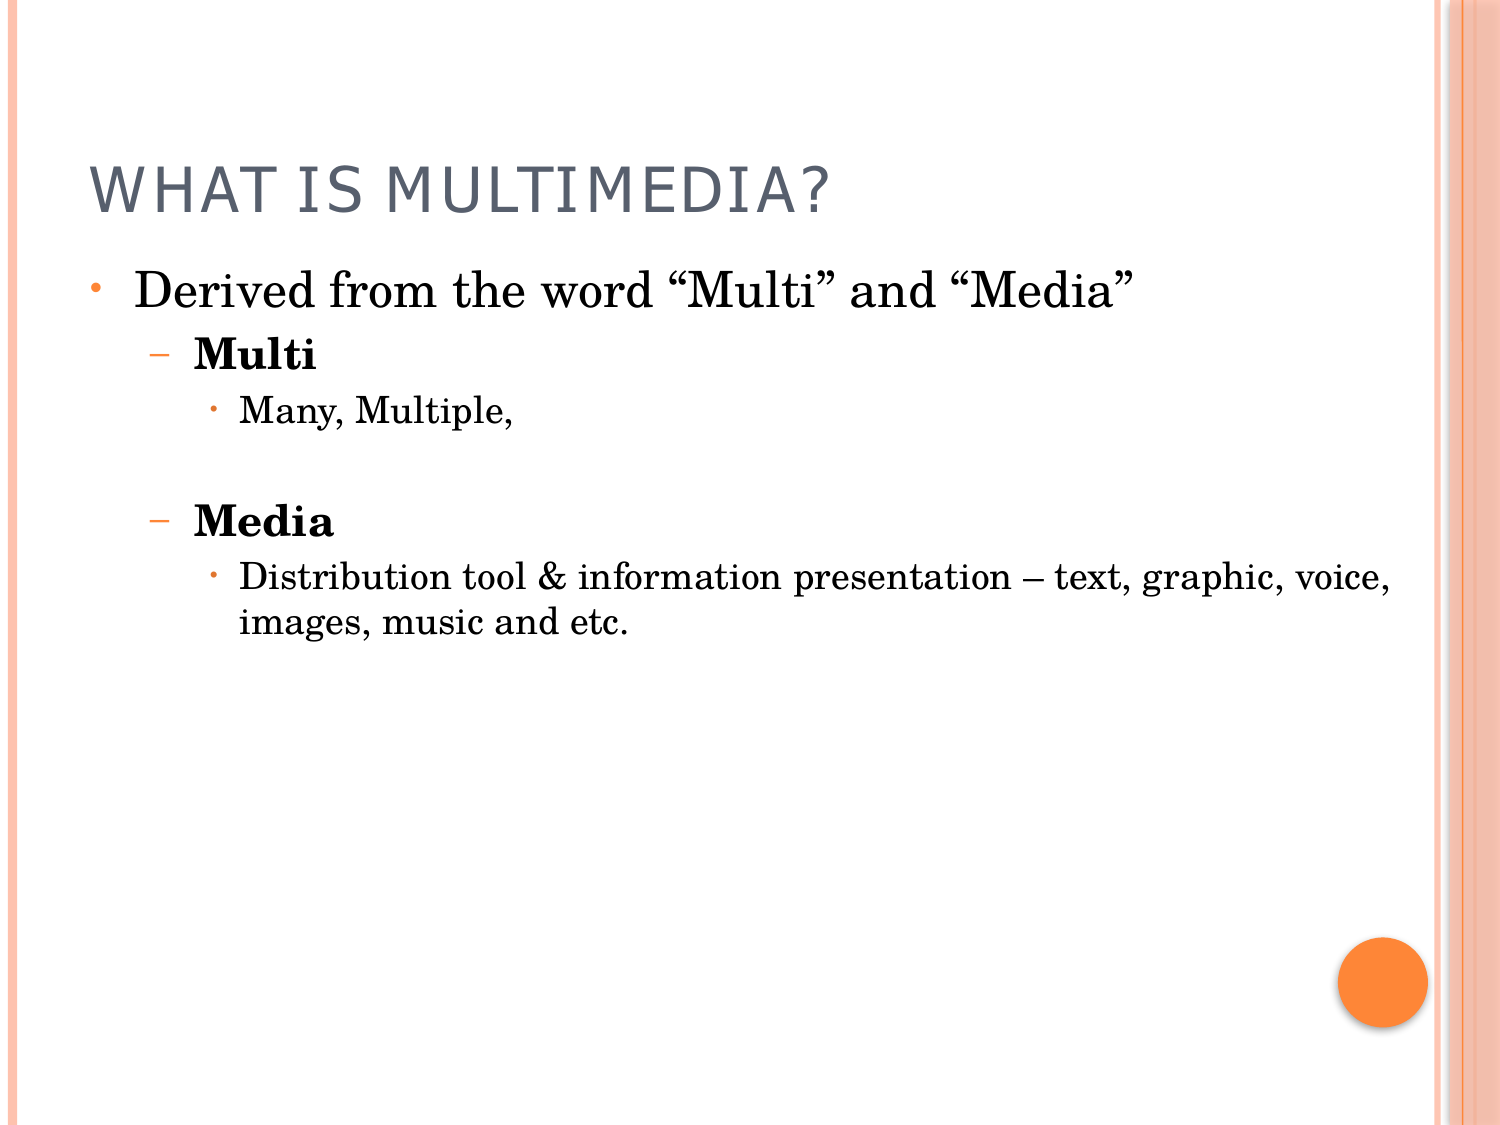

# What is Multimedia?
Derived from the word “Multi” and “Media”
Multi
Many, Multiple,

Media
Distribution tool & information presentation – text, graphic, voice, images, music and etc.